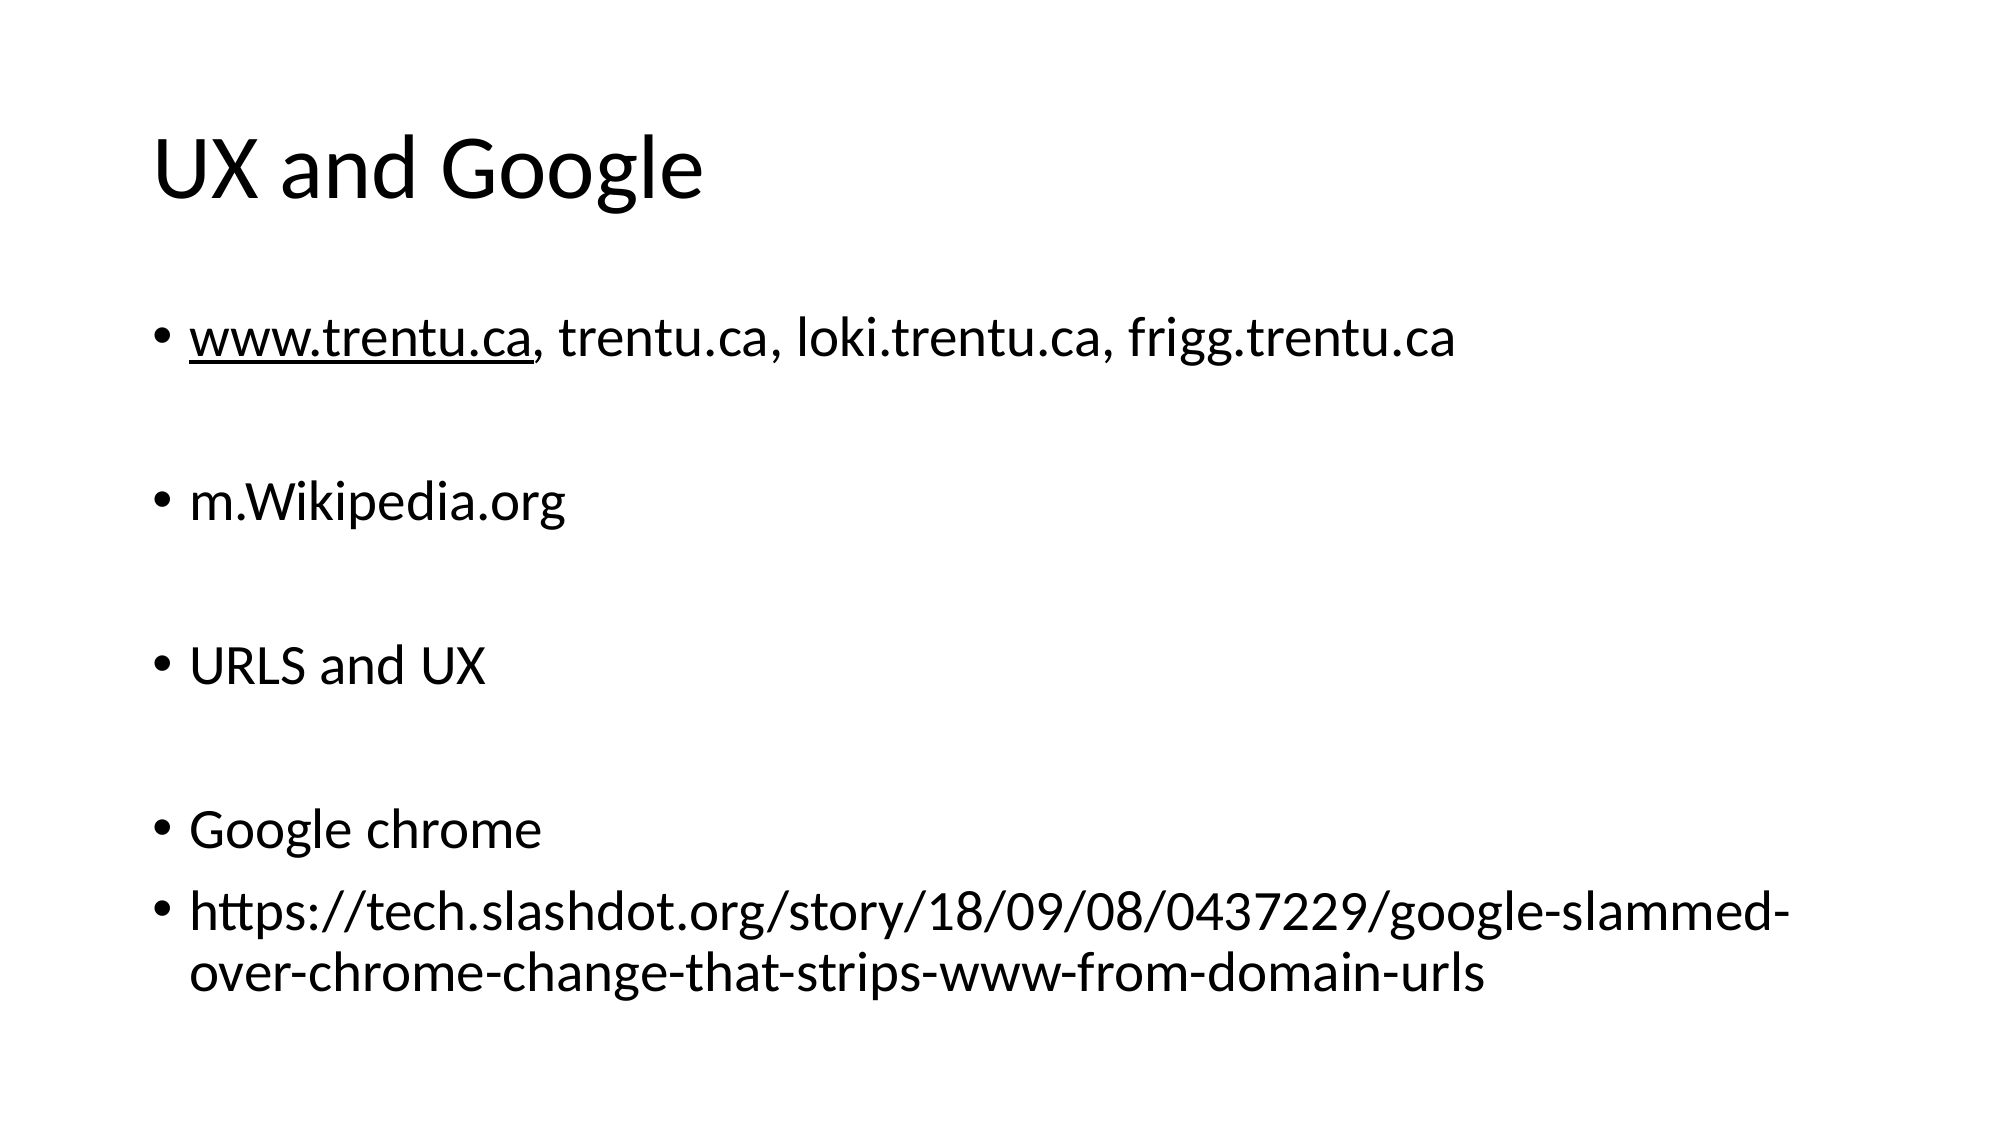

# UX and Google
www.trentu.ca, trentu.ca, loki.trentu.ca, frigg.trentu.ca

m.Wikipedia.org

URLS and UX

Google chrome
https://tech.slashdot.org/story/18/09/08/0437229/google-slammed-over-chrome-change-that-strips-www-from-domain-urls